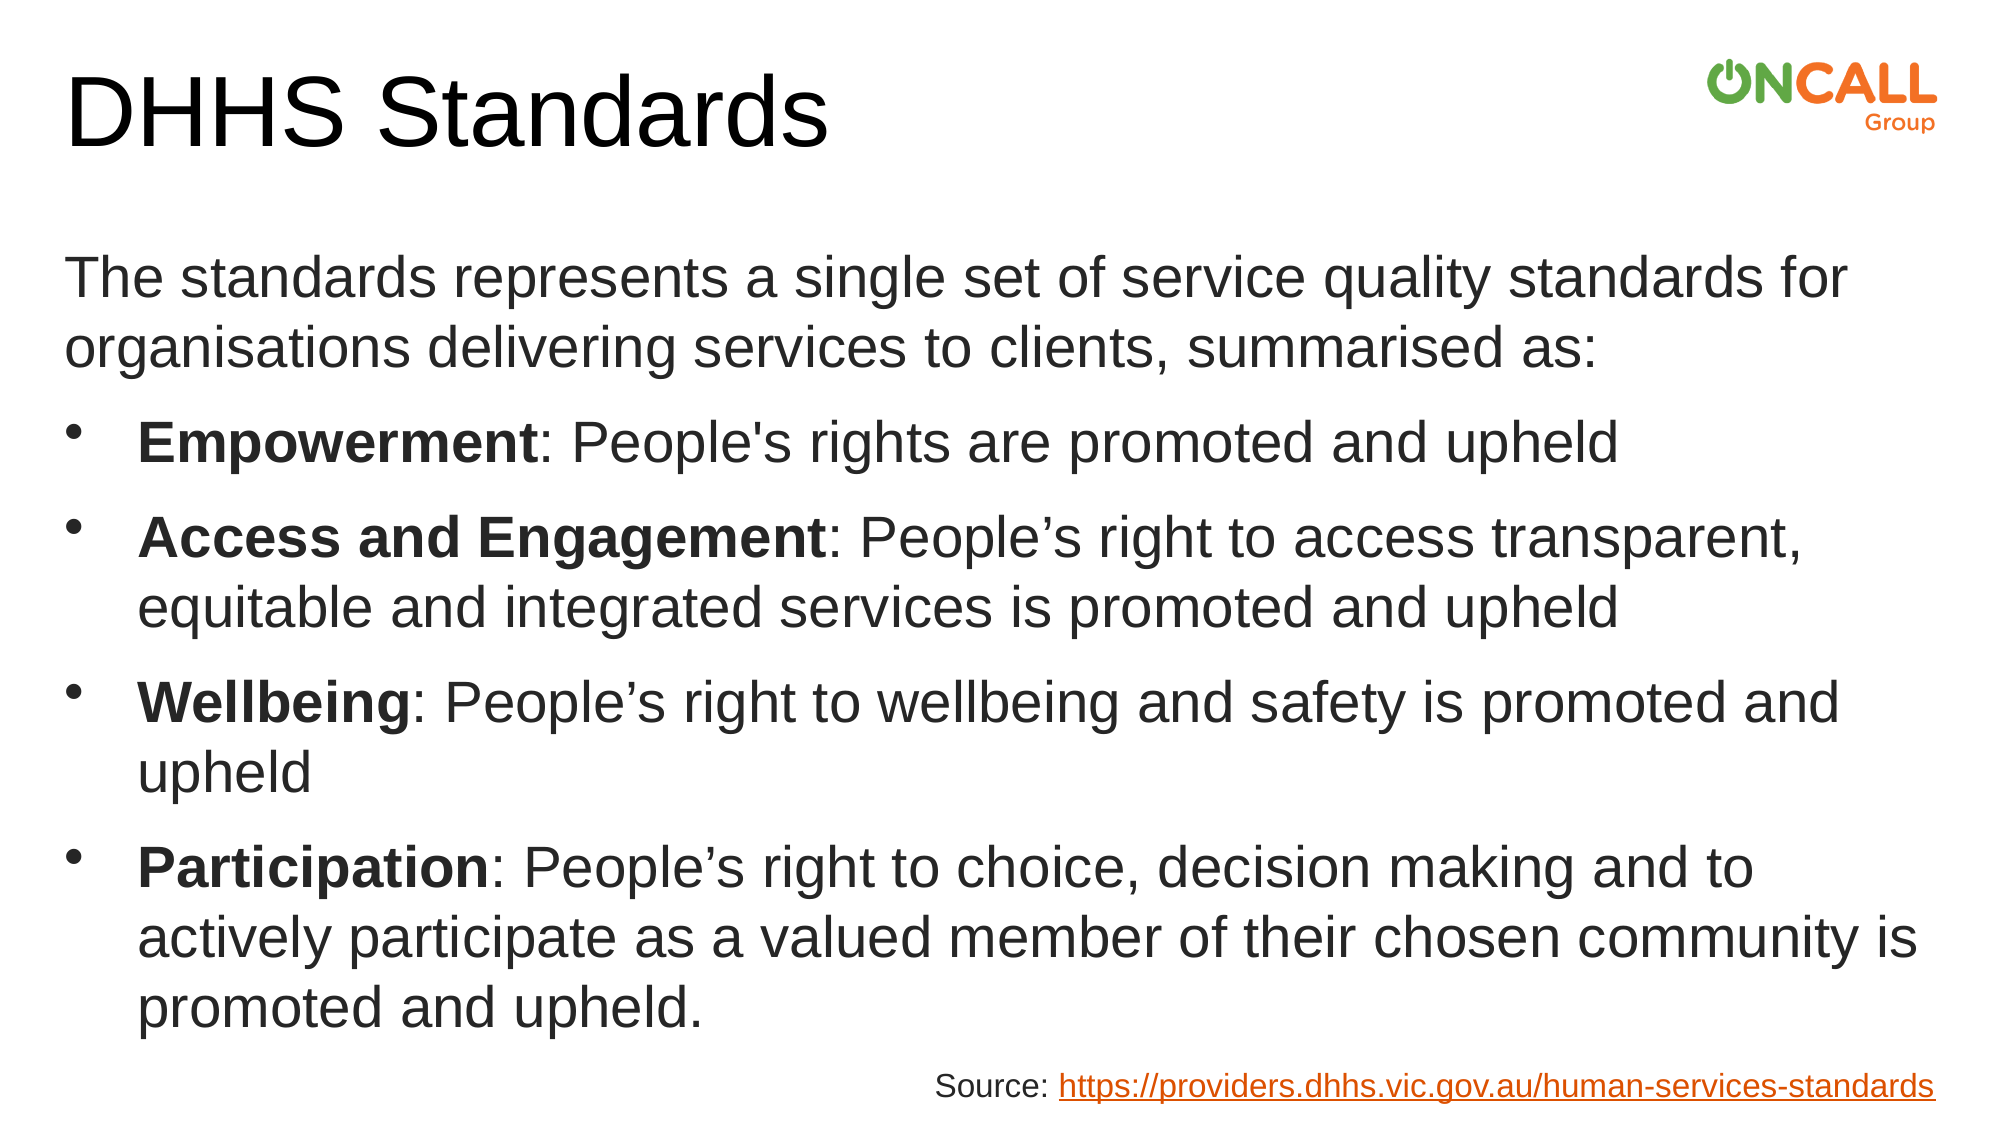

# DHHS Standards
The standards represents a single set of service quality standards for organisations delivering services to clients, summarised as:
Empowerment: People's rights are promoted and upheld
Access and Engagement: People’s right to access transparent, equitable and integrated services is promoted and upheld
Wellbeing: People’s right to wellbeing and safety is promoted and upheld
Participation: People’s right to choice, decision making and to actively participate as a valued member of their chosen community is promoted and upheld.
Source: https://providers.dhhs.vic.gov.au/human-services-standards